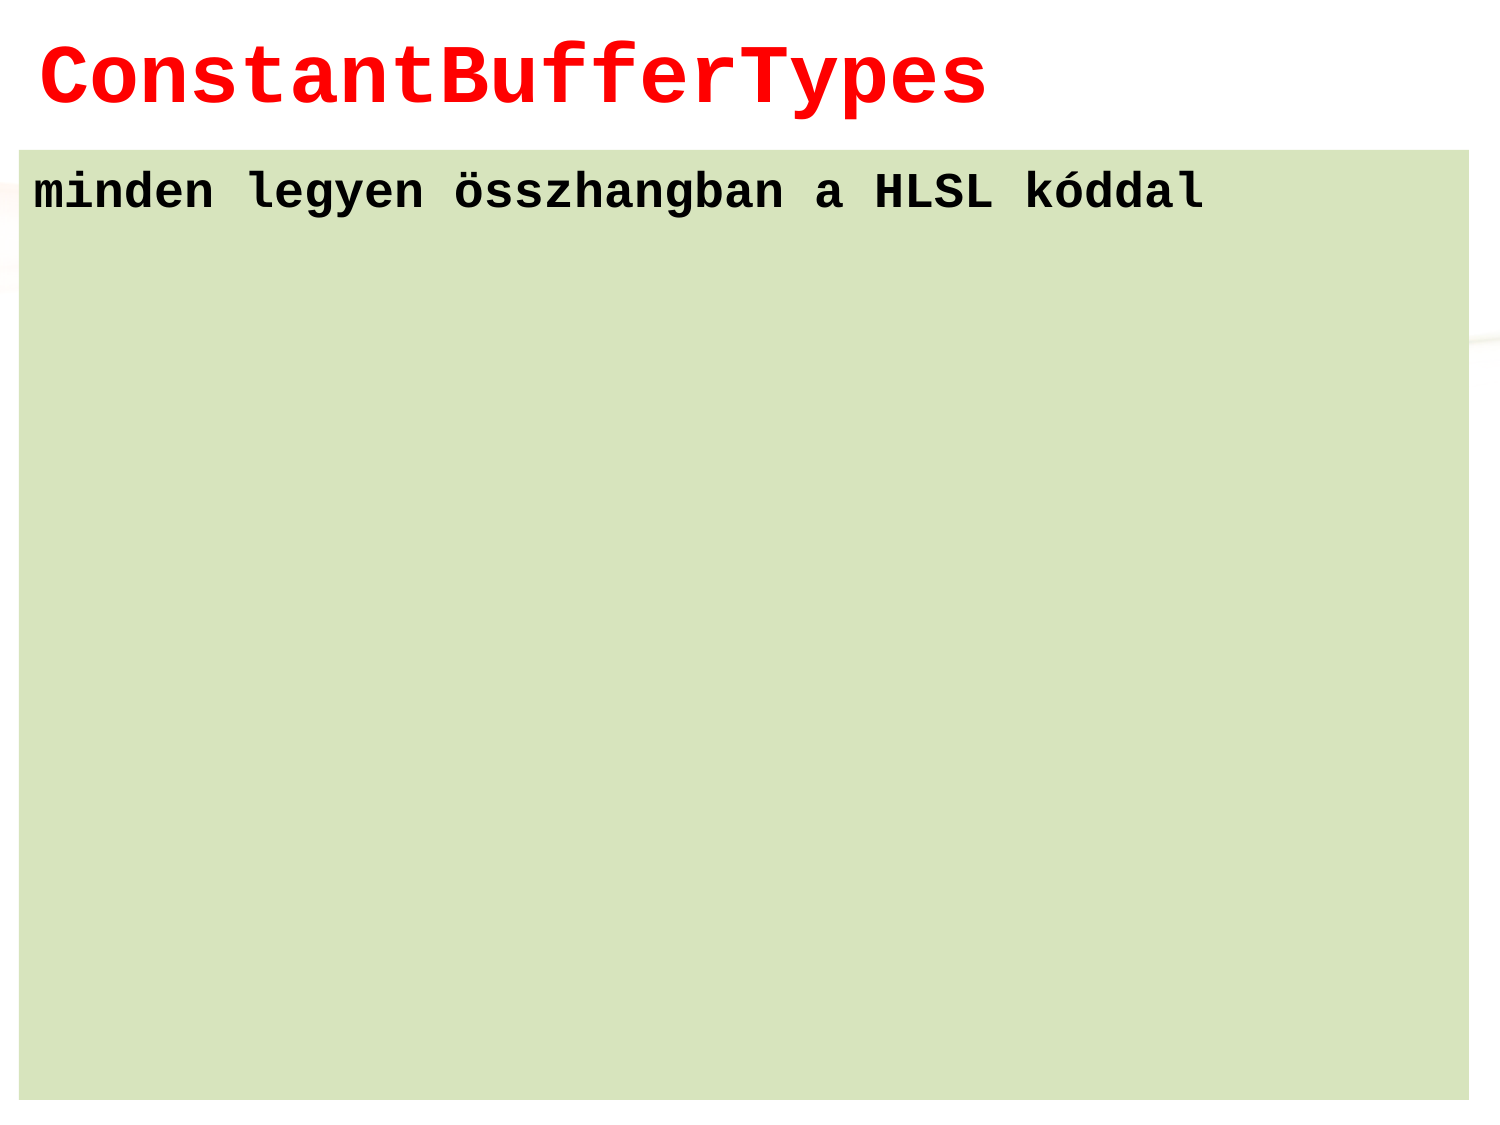

# ConstantBufferTypes
minden legyen összhangban a HLSL kóddal